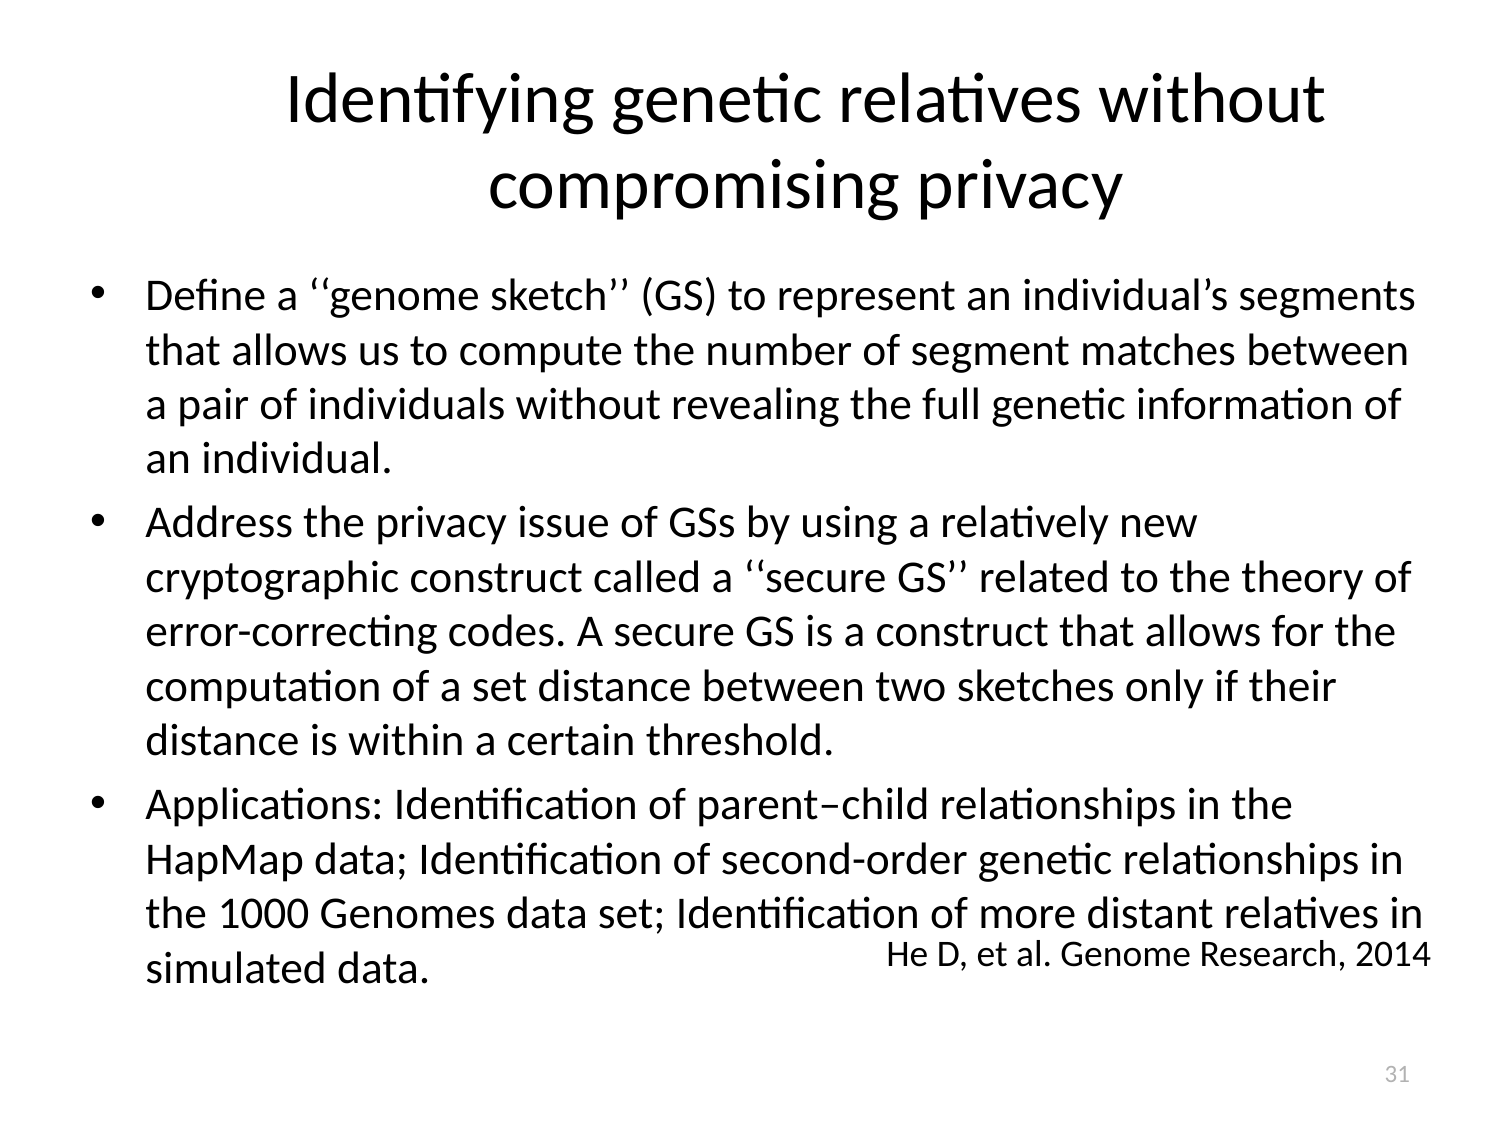

# Identifying genetic relatives without compromising privacy
Define a ‘‘genome sketch’’ (GS) to represent an individual’s segments that allows us to compute the number of segment matches between a pair of individuals without revealing the full genetic information of an individual.
Address the privacy issue of GSs by using a relatively new cryptographic construct called a ‘‘secure GS’’ related to the theory of error-correcting codes. A secure GS is a construct that allows for the computation of a set distance between two sketches only if their distance is within a certain threshold.
Applications: Identification of parent–child relationships in the HapMap data; Identification of second-order genetic relationships in the 1000 Genomes data set; Identification of more distant relatives in simulated data.
He D, et al. Genome Research, 2014
31